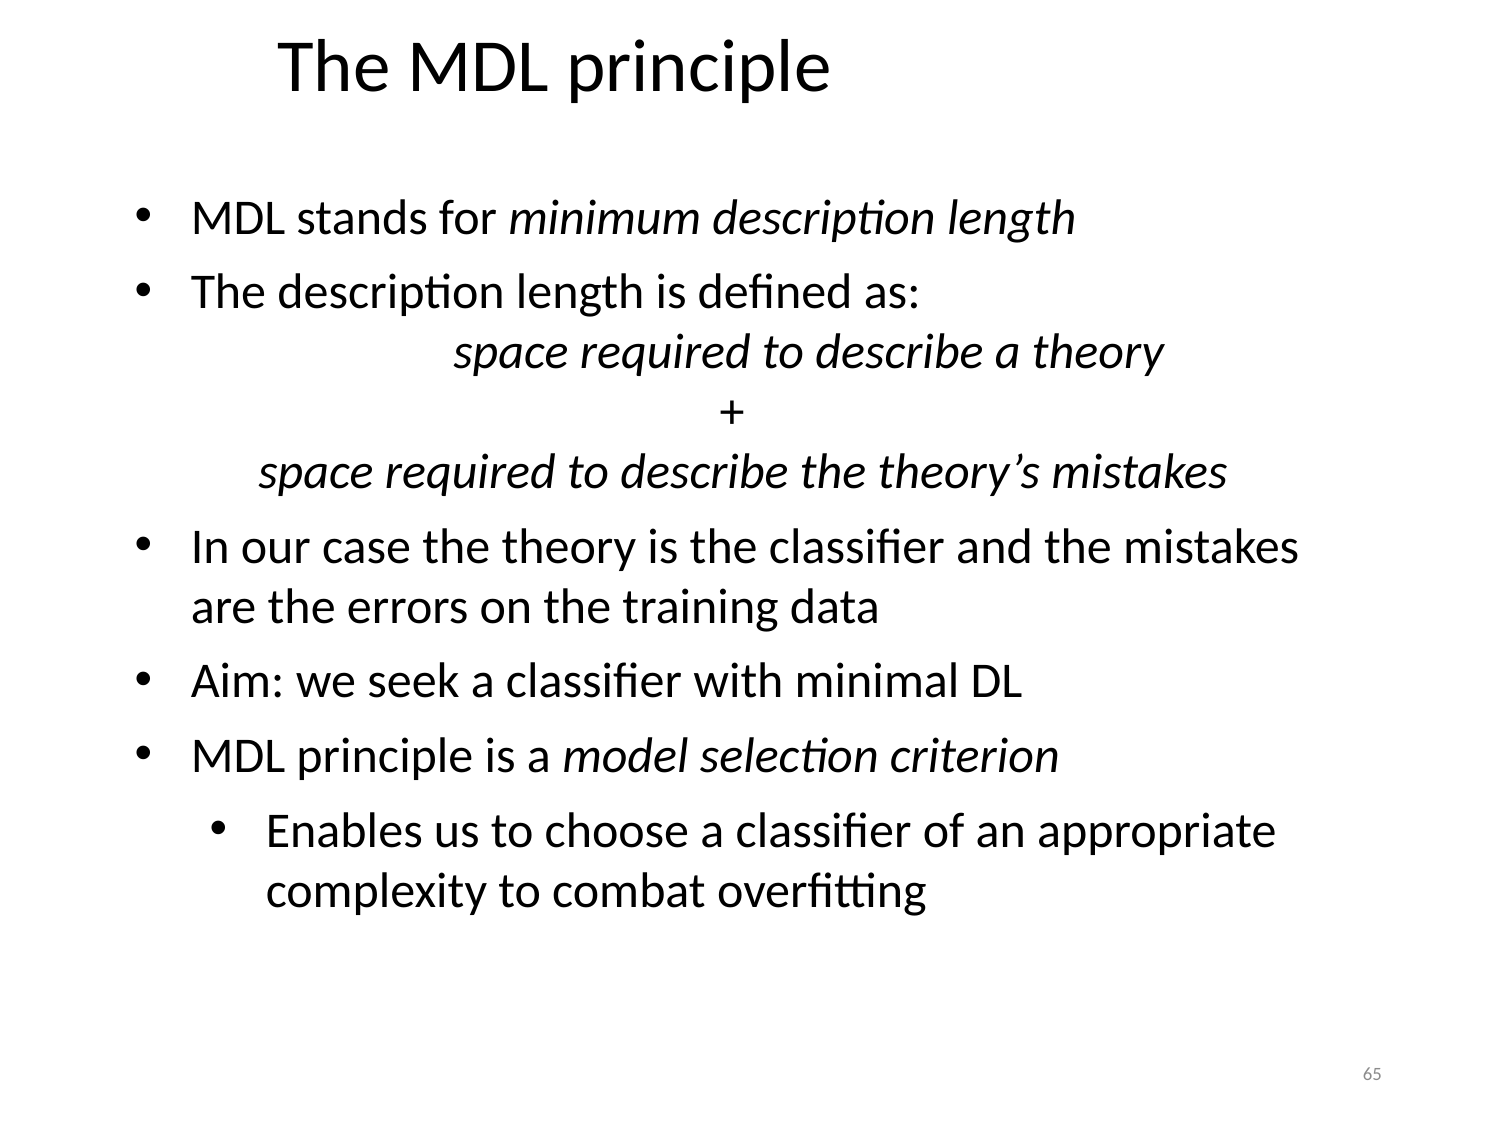

The MDL principle
MDL stands for minimum description length
The description length is defined as:
	          space required to describe a theory
                                               +
      space required to describe the theory’s mistakes
In our case the theory is the classifier and the mistakes are the errors on the training data
Aim: we seek a classifier with minimal DL
MDL principle is a model selection criterion
Enables us to choose a classifier of an appropriate complexity to combat overfitting
65